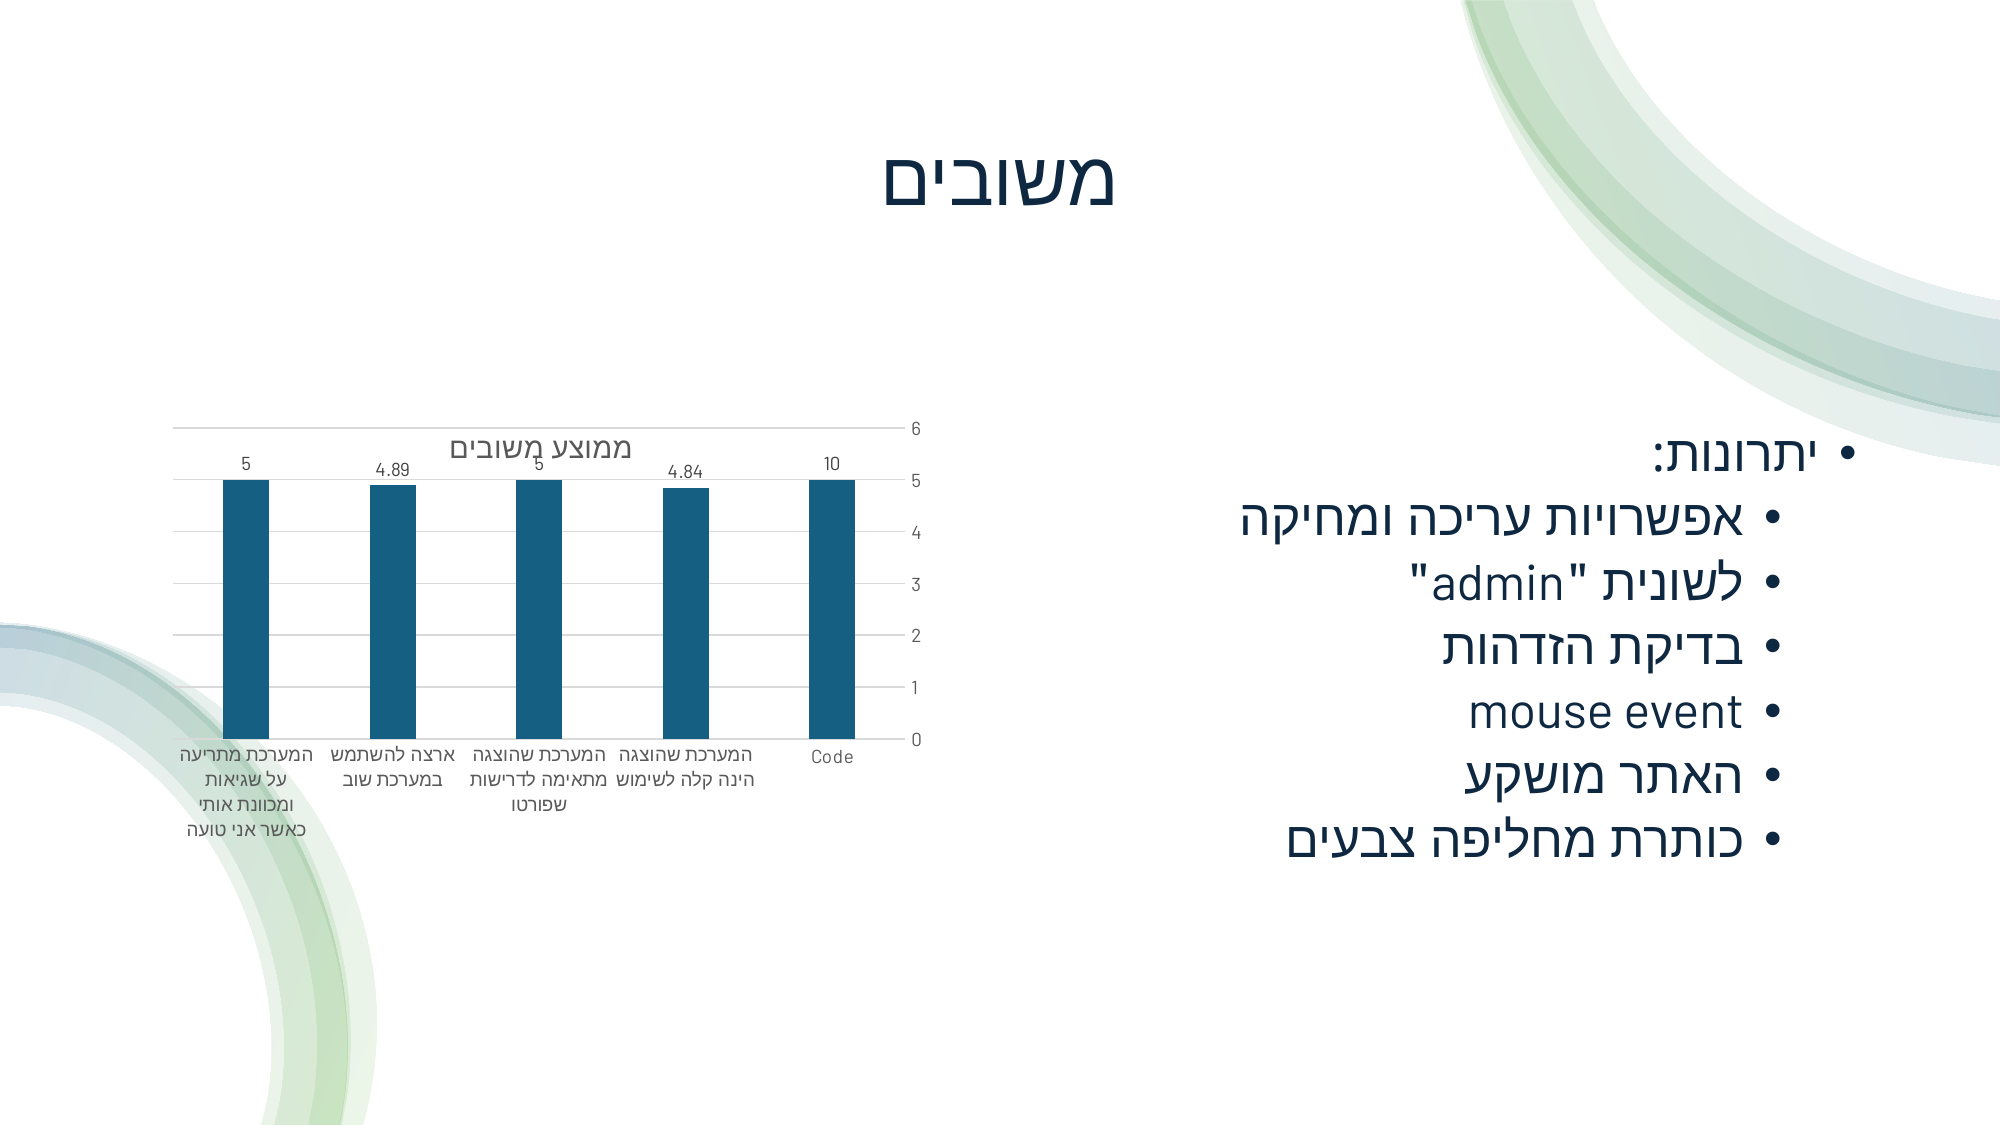

# משובים
יתרונות:
אפשרויות עריכה ומחיקה
לשונית "admin"
בדיקת הזדהות
mouse event
האתר מושקע
כותרת מחליפה צבעים

### Chart: ממוצע משובים

| Category |  |
|---|---|
| Code | 5.0 |
| המערכת שהוצגה הינה קלה לשימוש | 4.84 |
| המערכת שהוצגה מתאימה לדרישות שפורטו | 5.0 |
| ארצה להשתמש במערכת שוב | 4.89 |
| המערכת מתריעה על שגיאות ומכוונת אותי כאשר אני טועה | 5.0 |